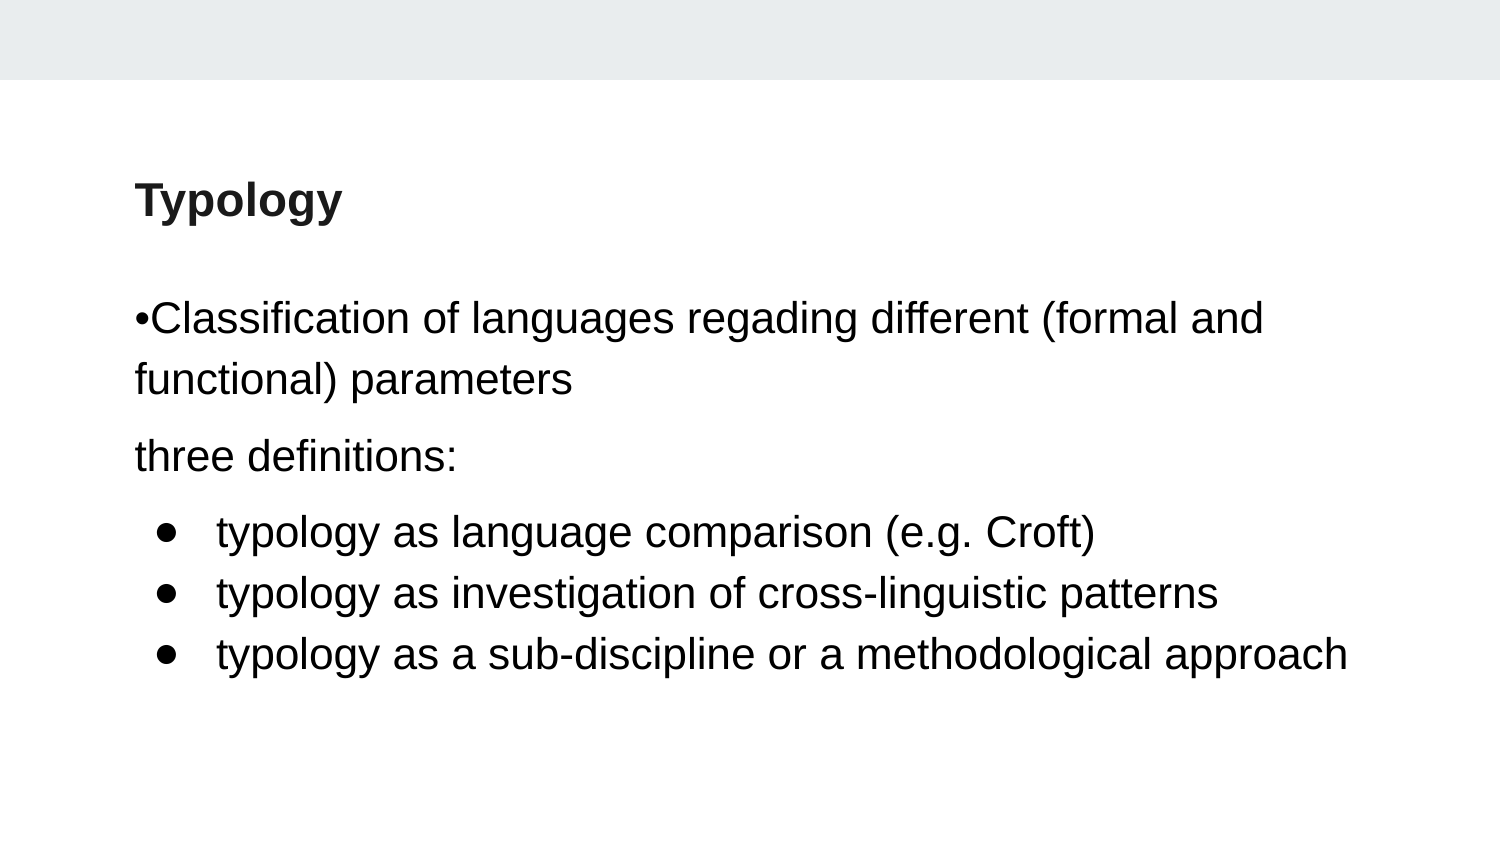

# Typology
•Classification of languages regading different (formal and functional) parameters
three definitions:
typology as language comparison (e.g. Croft)
typology as investigation of cross-linguistic patterns
typology as a sub-discipline or a methodological approach